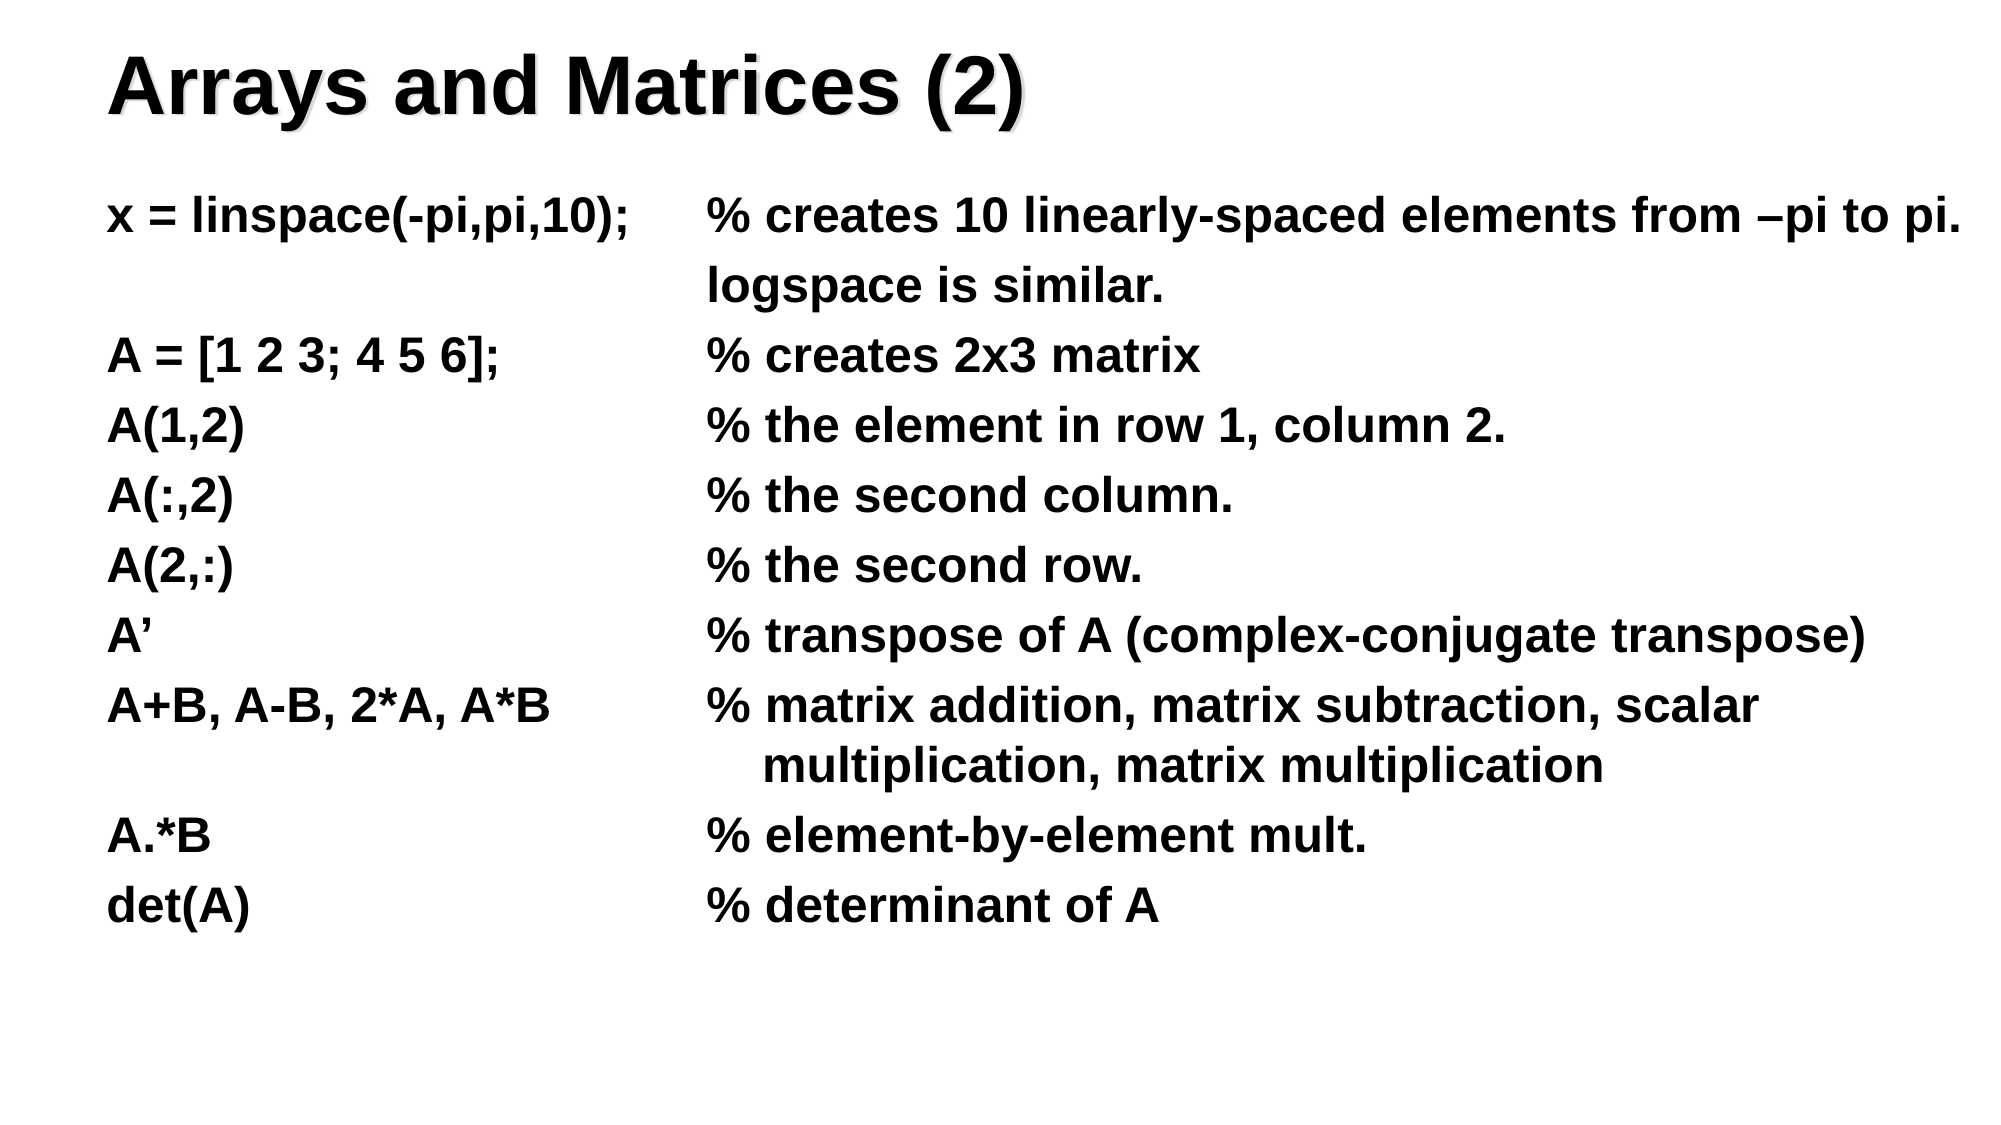

# Arrays and Matrices (2)
x = linspace(-pi,pi,10); 	% creates 10 linearly-spaced elements from –pi to pi.
				logspace is similar.
A = [1 2 3; 4 5 6]; 		% creates 2x3 matrix
A(1,2) 			% the element in row 1, column 2.
A(:,2)  			% the second column.
A(2,:)  			% the second row.
A’				% transpose of A (complex-conjugate transpose)
A+B, A-B, 2*A, A*B		% matrix addition, matrix subtraction, scalar 					    multiplication, matrix multiplication
A.*B				% element-by-element mult.
det(A)				% determinant of A